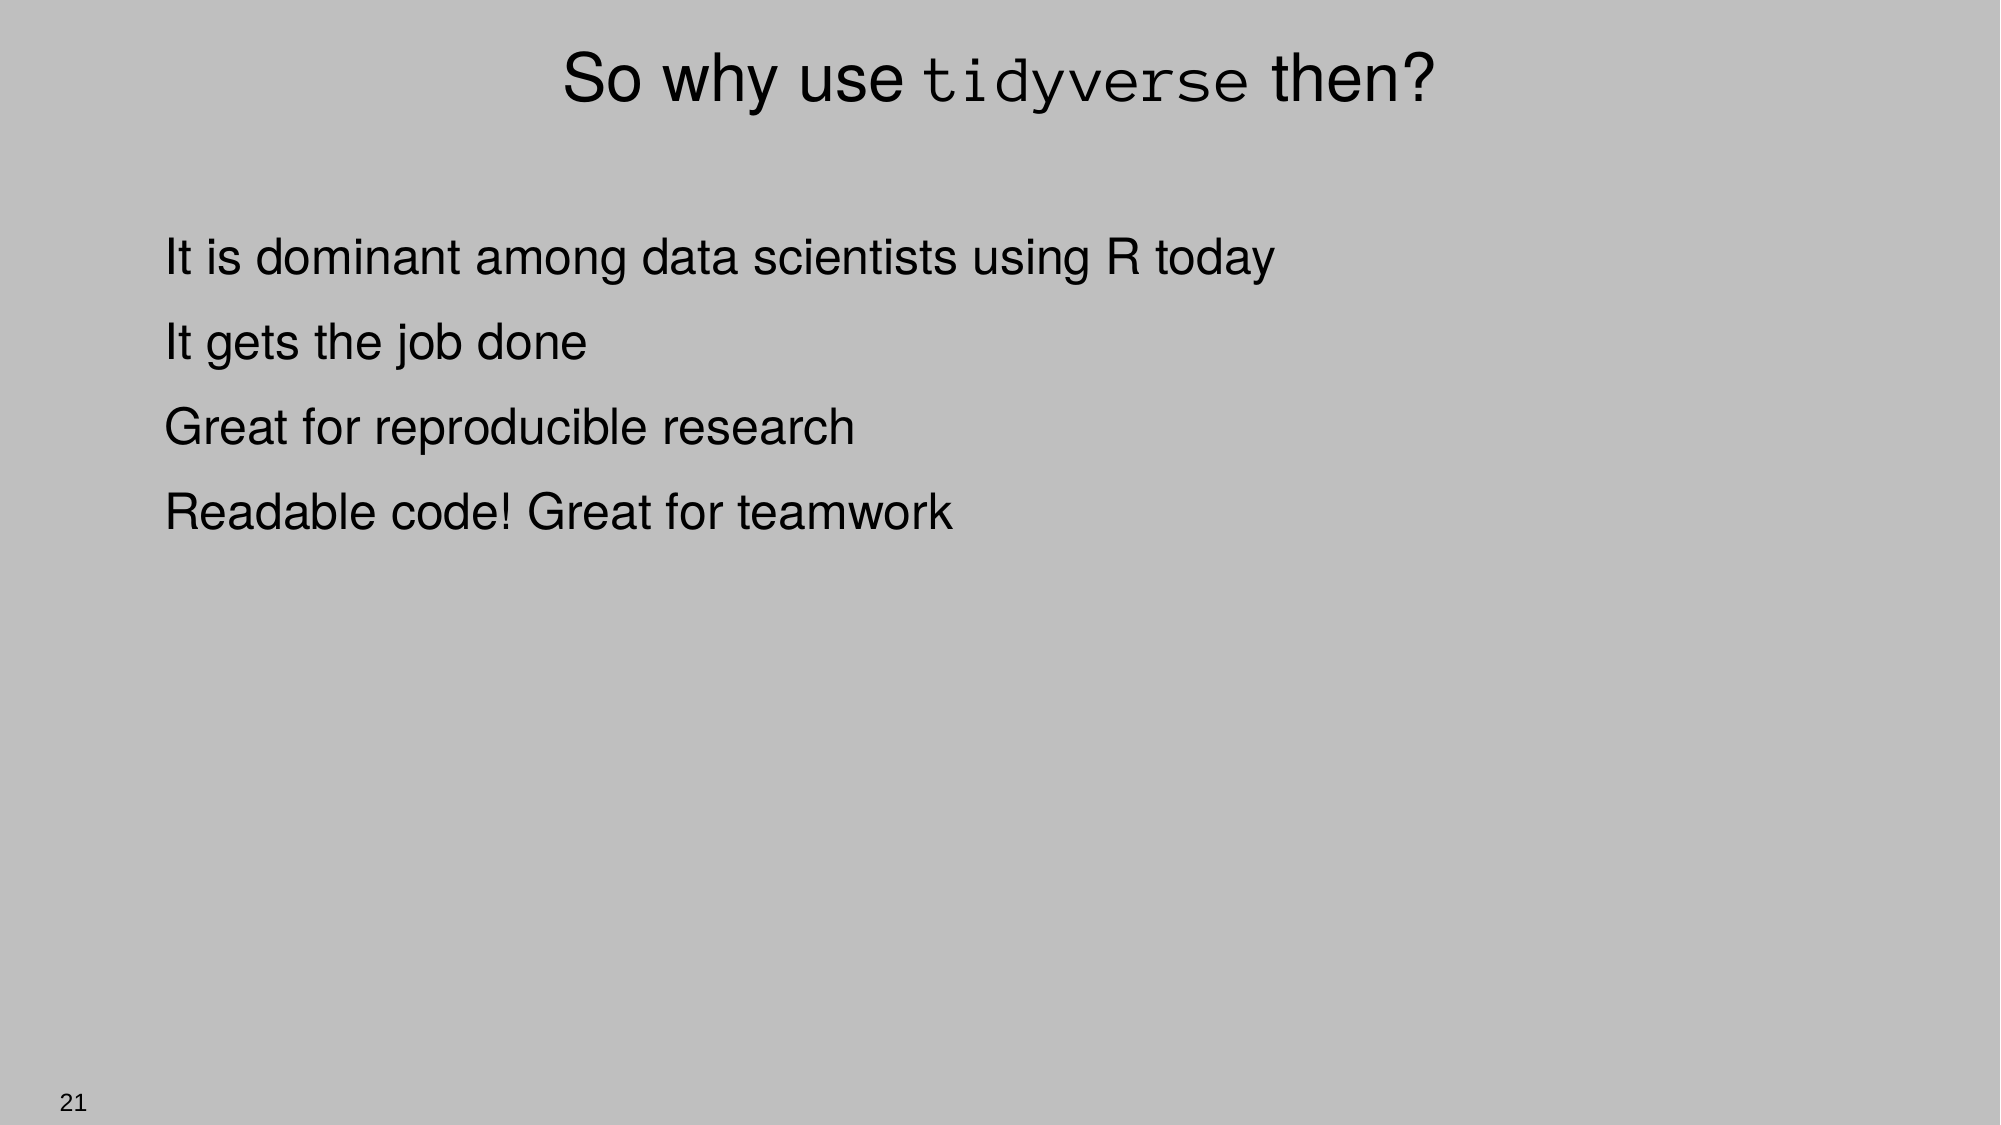

# So why use tidyverse then?
It is dominant among data scientists using R today
It gets the job done
Great for reproducible research
Readable code! Great for teamwork